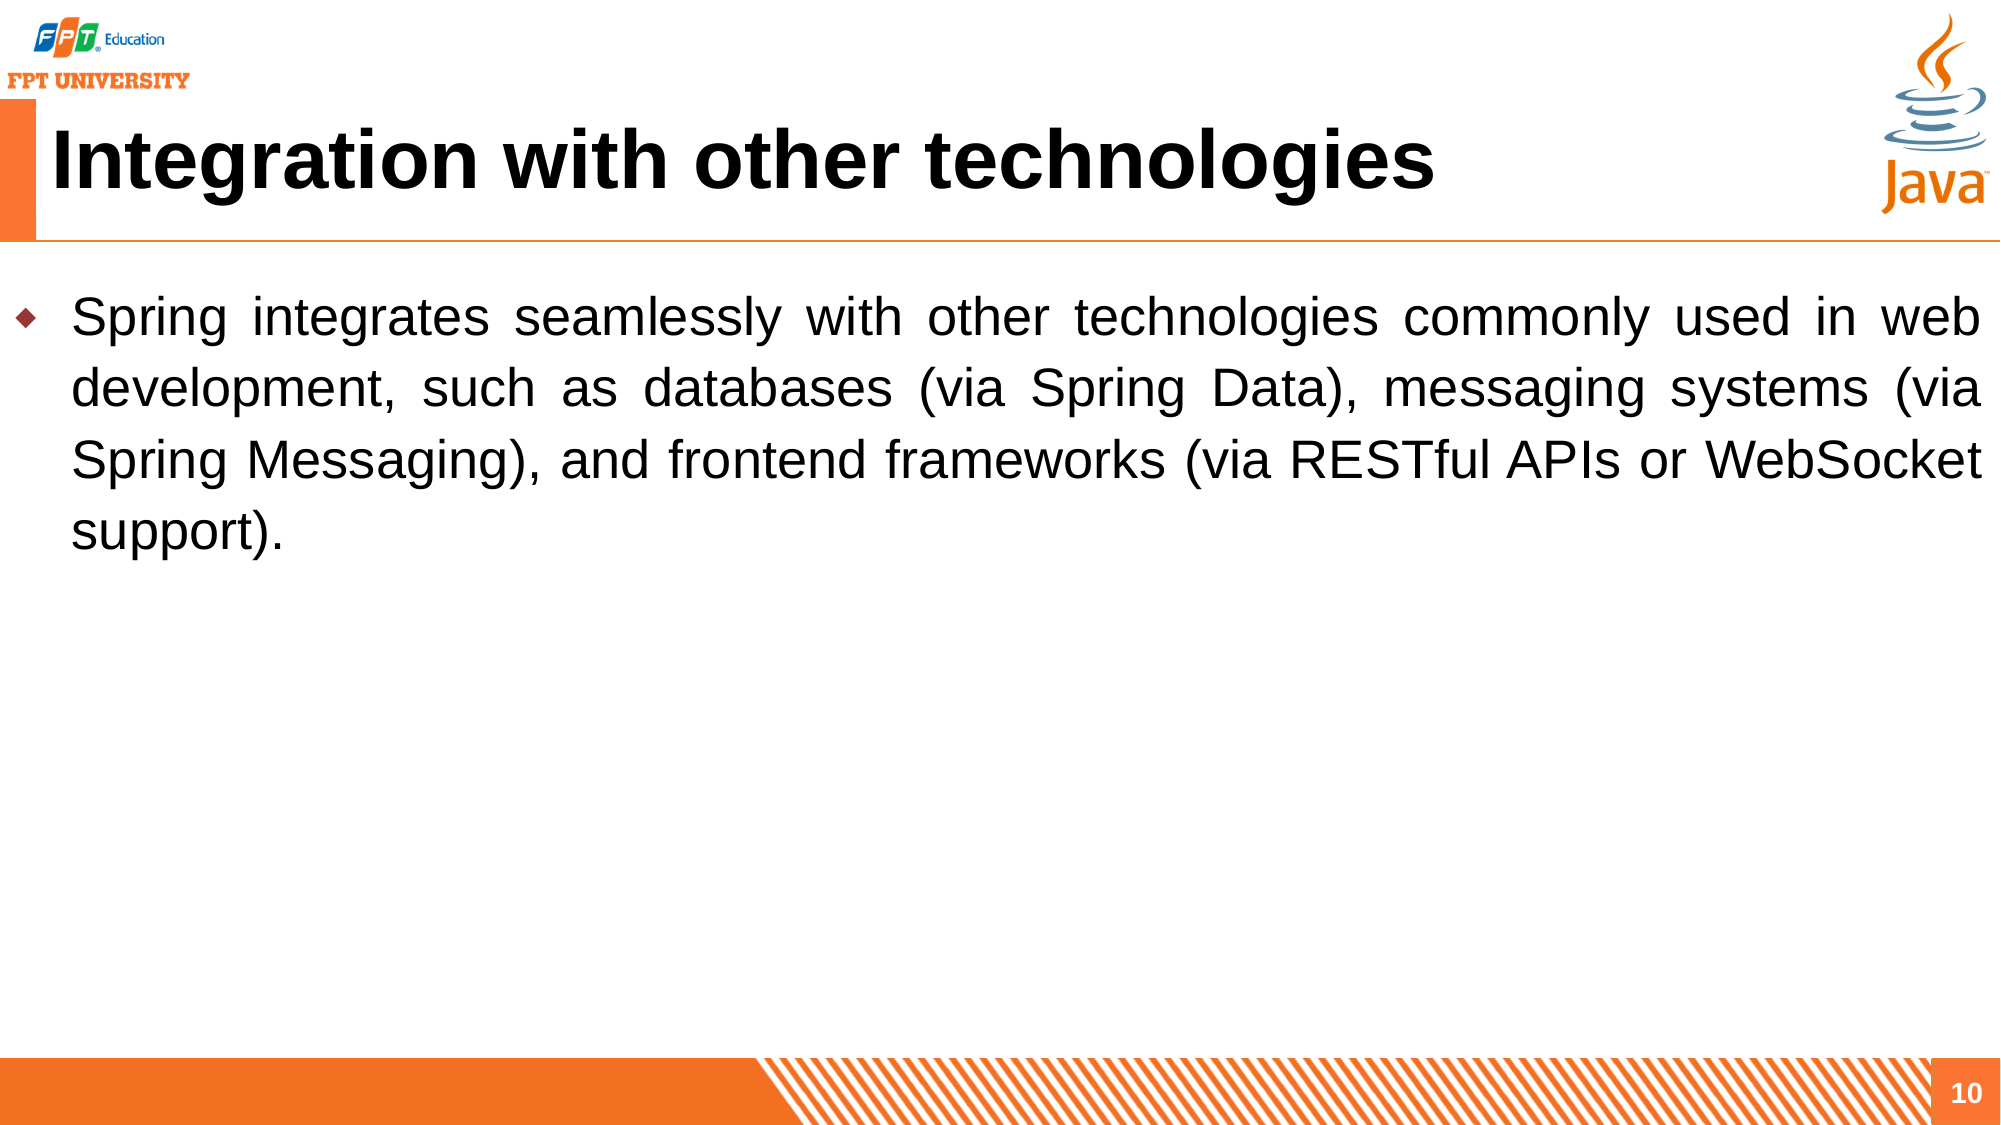

# Integration with other technologies
Spring integrates seamlessly with other technologies commonly used in web development, such as databases (via Spring Data), messaging systems (via Spring Messaging), and frontend frameworks (via RESTful APIs or WebSocket support).
10